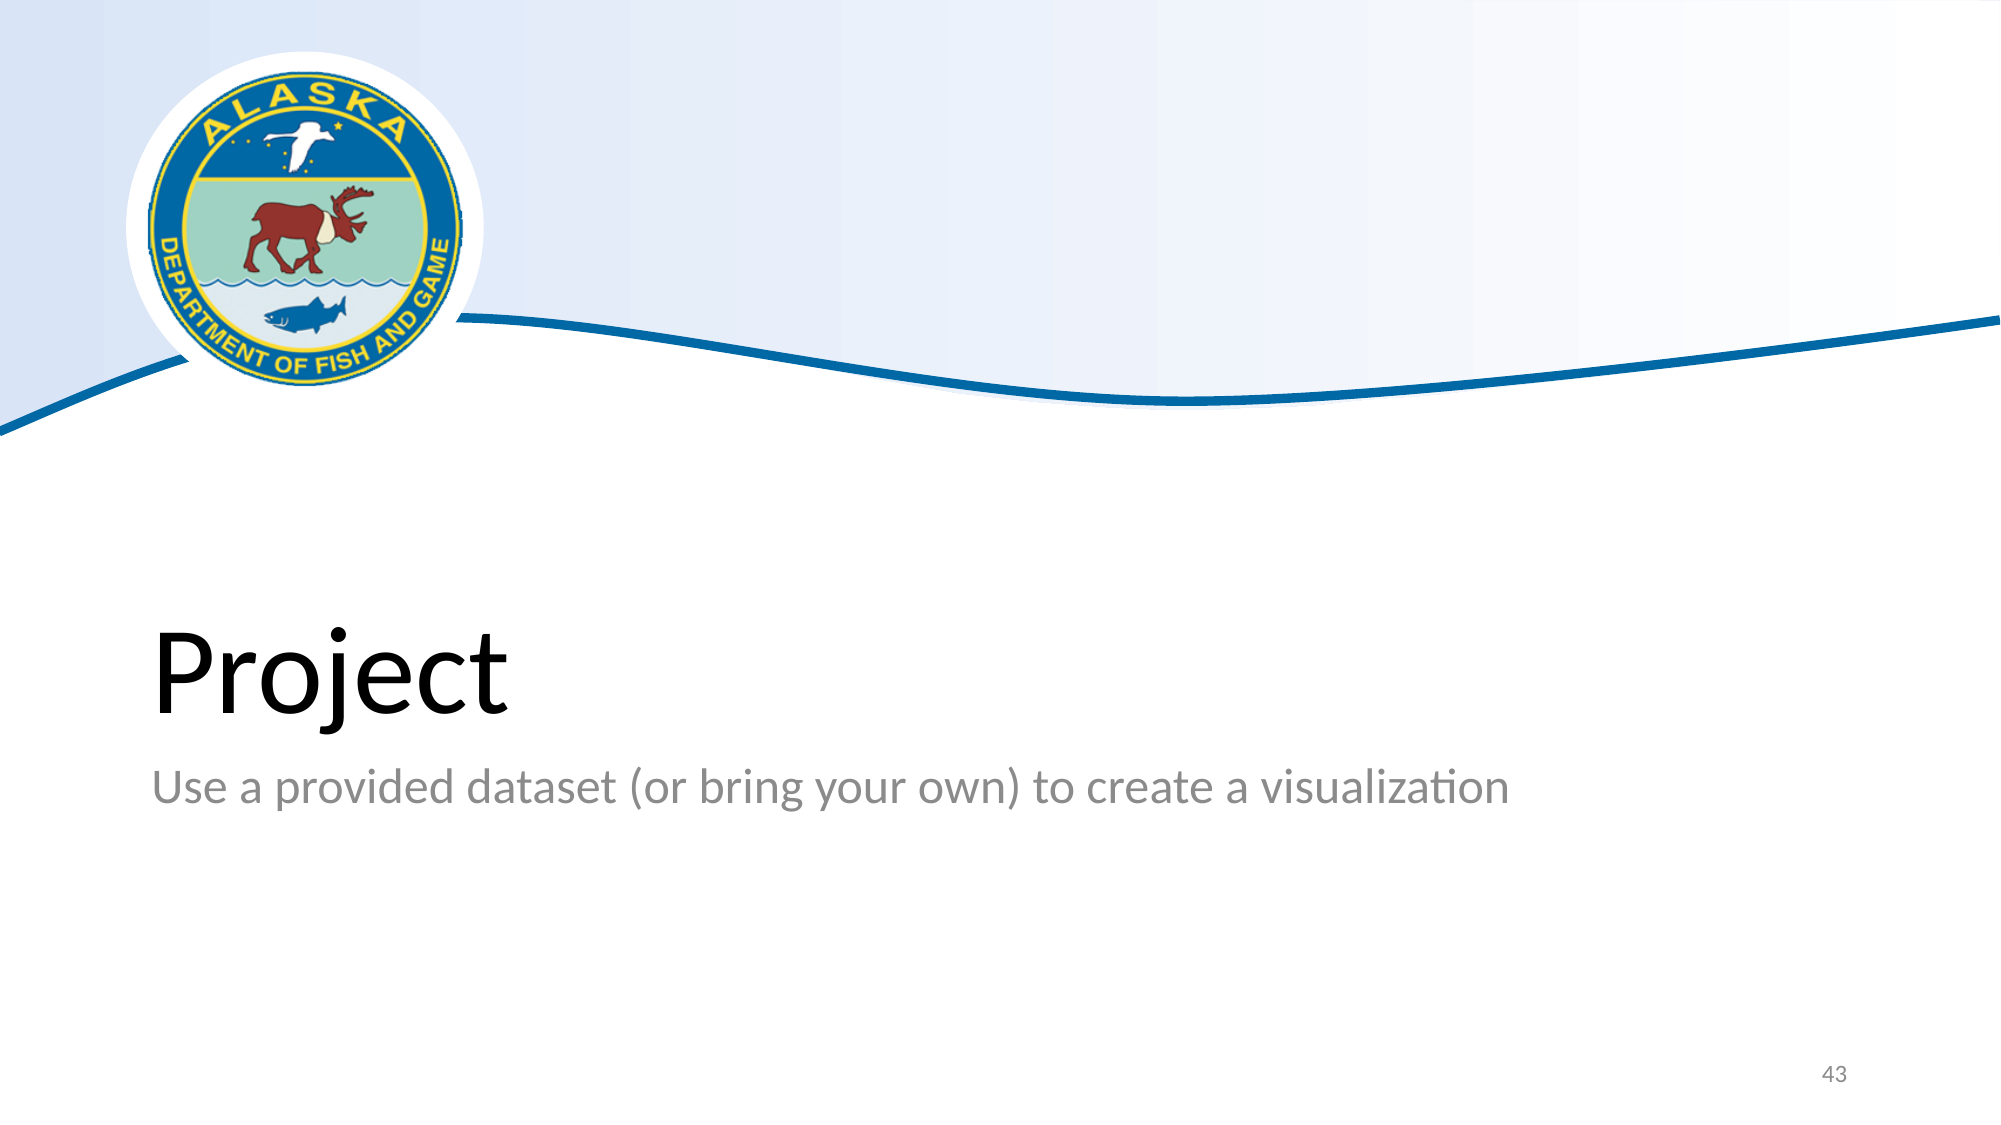

# Project
Use a provided dataset (or bring your own) to create a visualization
43